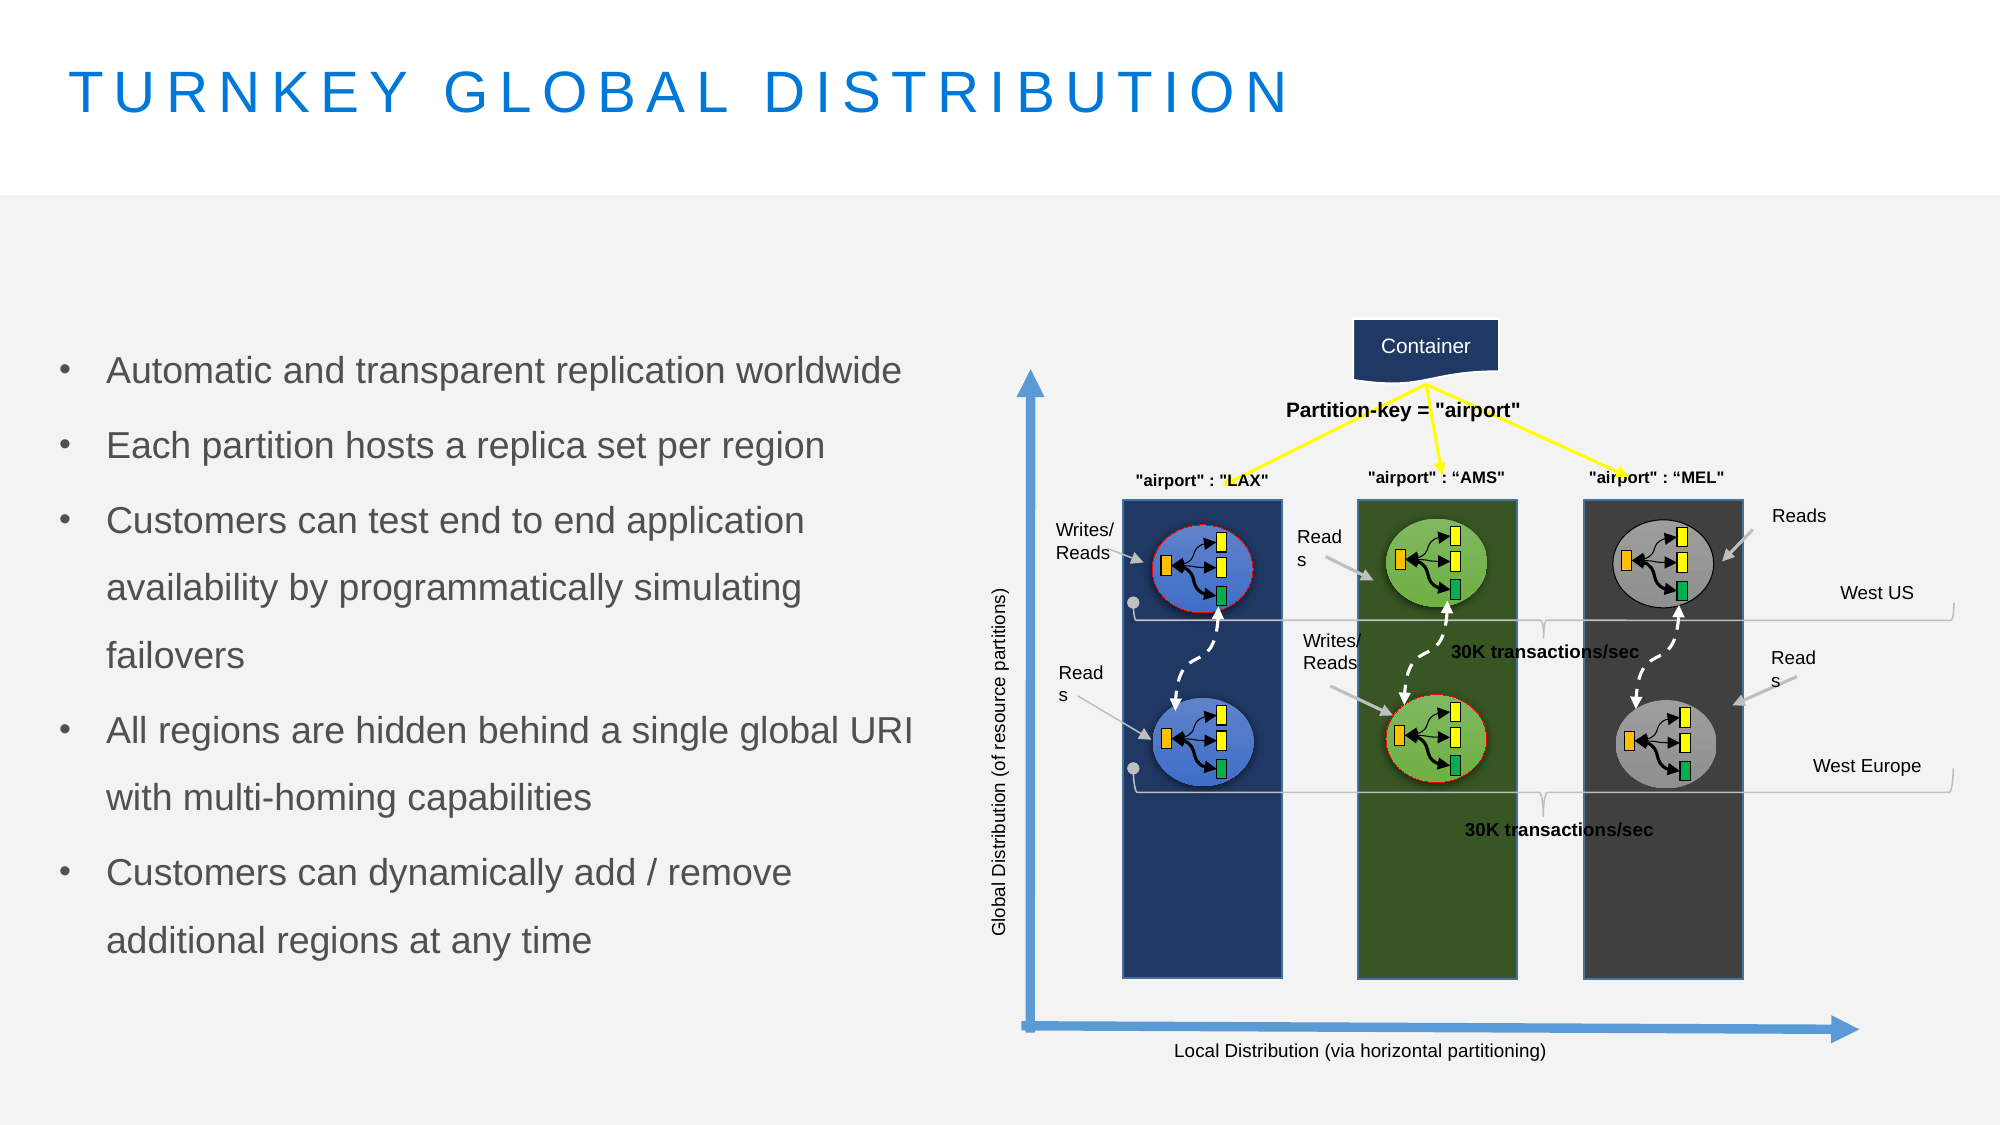

# Turnkey Global Distribution
Automatic and transparent replication worldwide
Each partition hosts a replica set per region
Customers can test end to end application availability by programmatically simulating failovers
All regions are hidden behind a single global URI with multi-homing capabilities
Customers can dynamically add / remove additional regions at any time

Container
Partition-key = "airport"
"airport" : “MEL"
"airport" : “AMS"
"airport" : "LAX"
Reads

Writes/
Reads
Reads

West US

Reads
Reads

West Europe
Writes/
Reads
30K transactions/sec
30K transactions/sec
Global Distribution (of resource partitions)
Local Distribution (via horizontal partitioning)